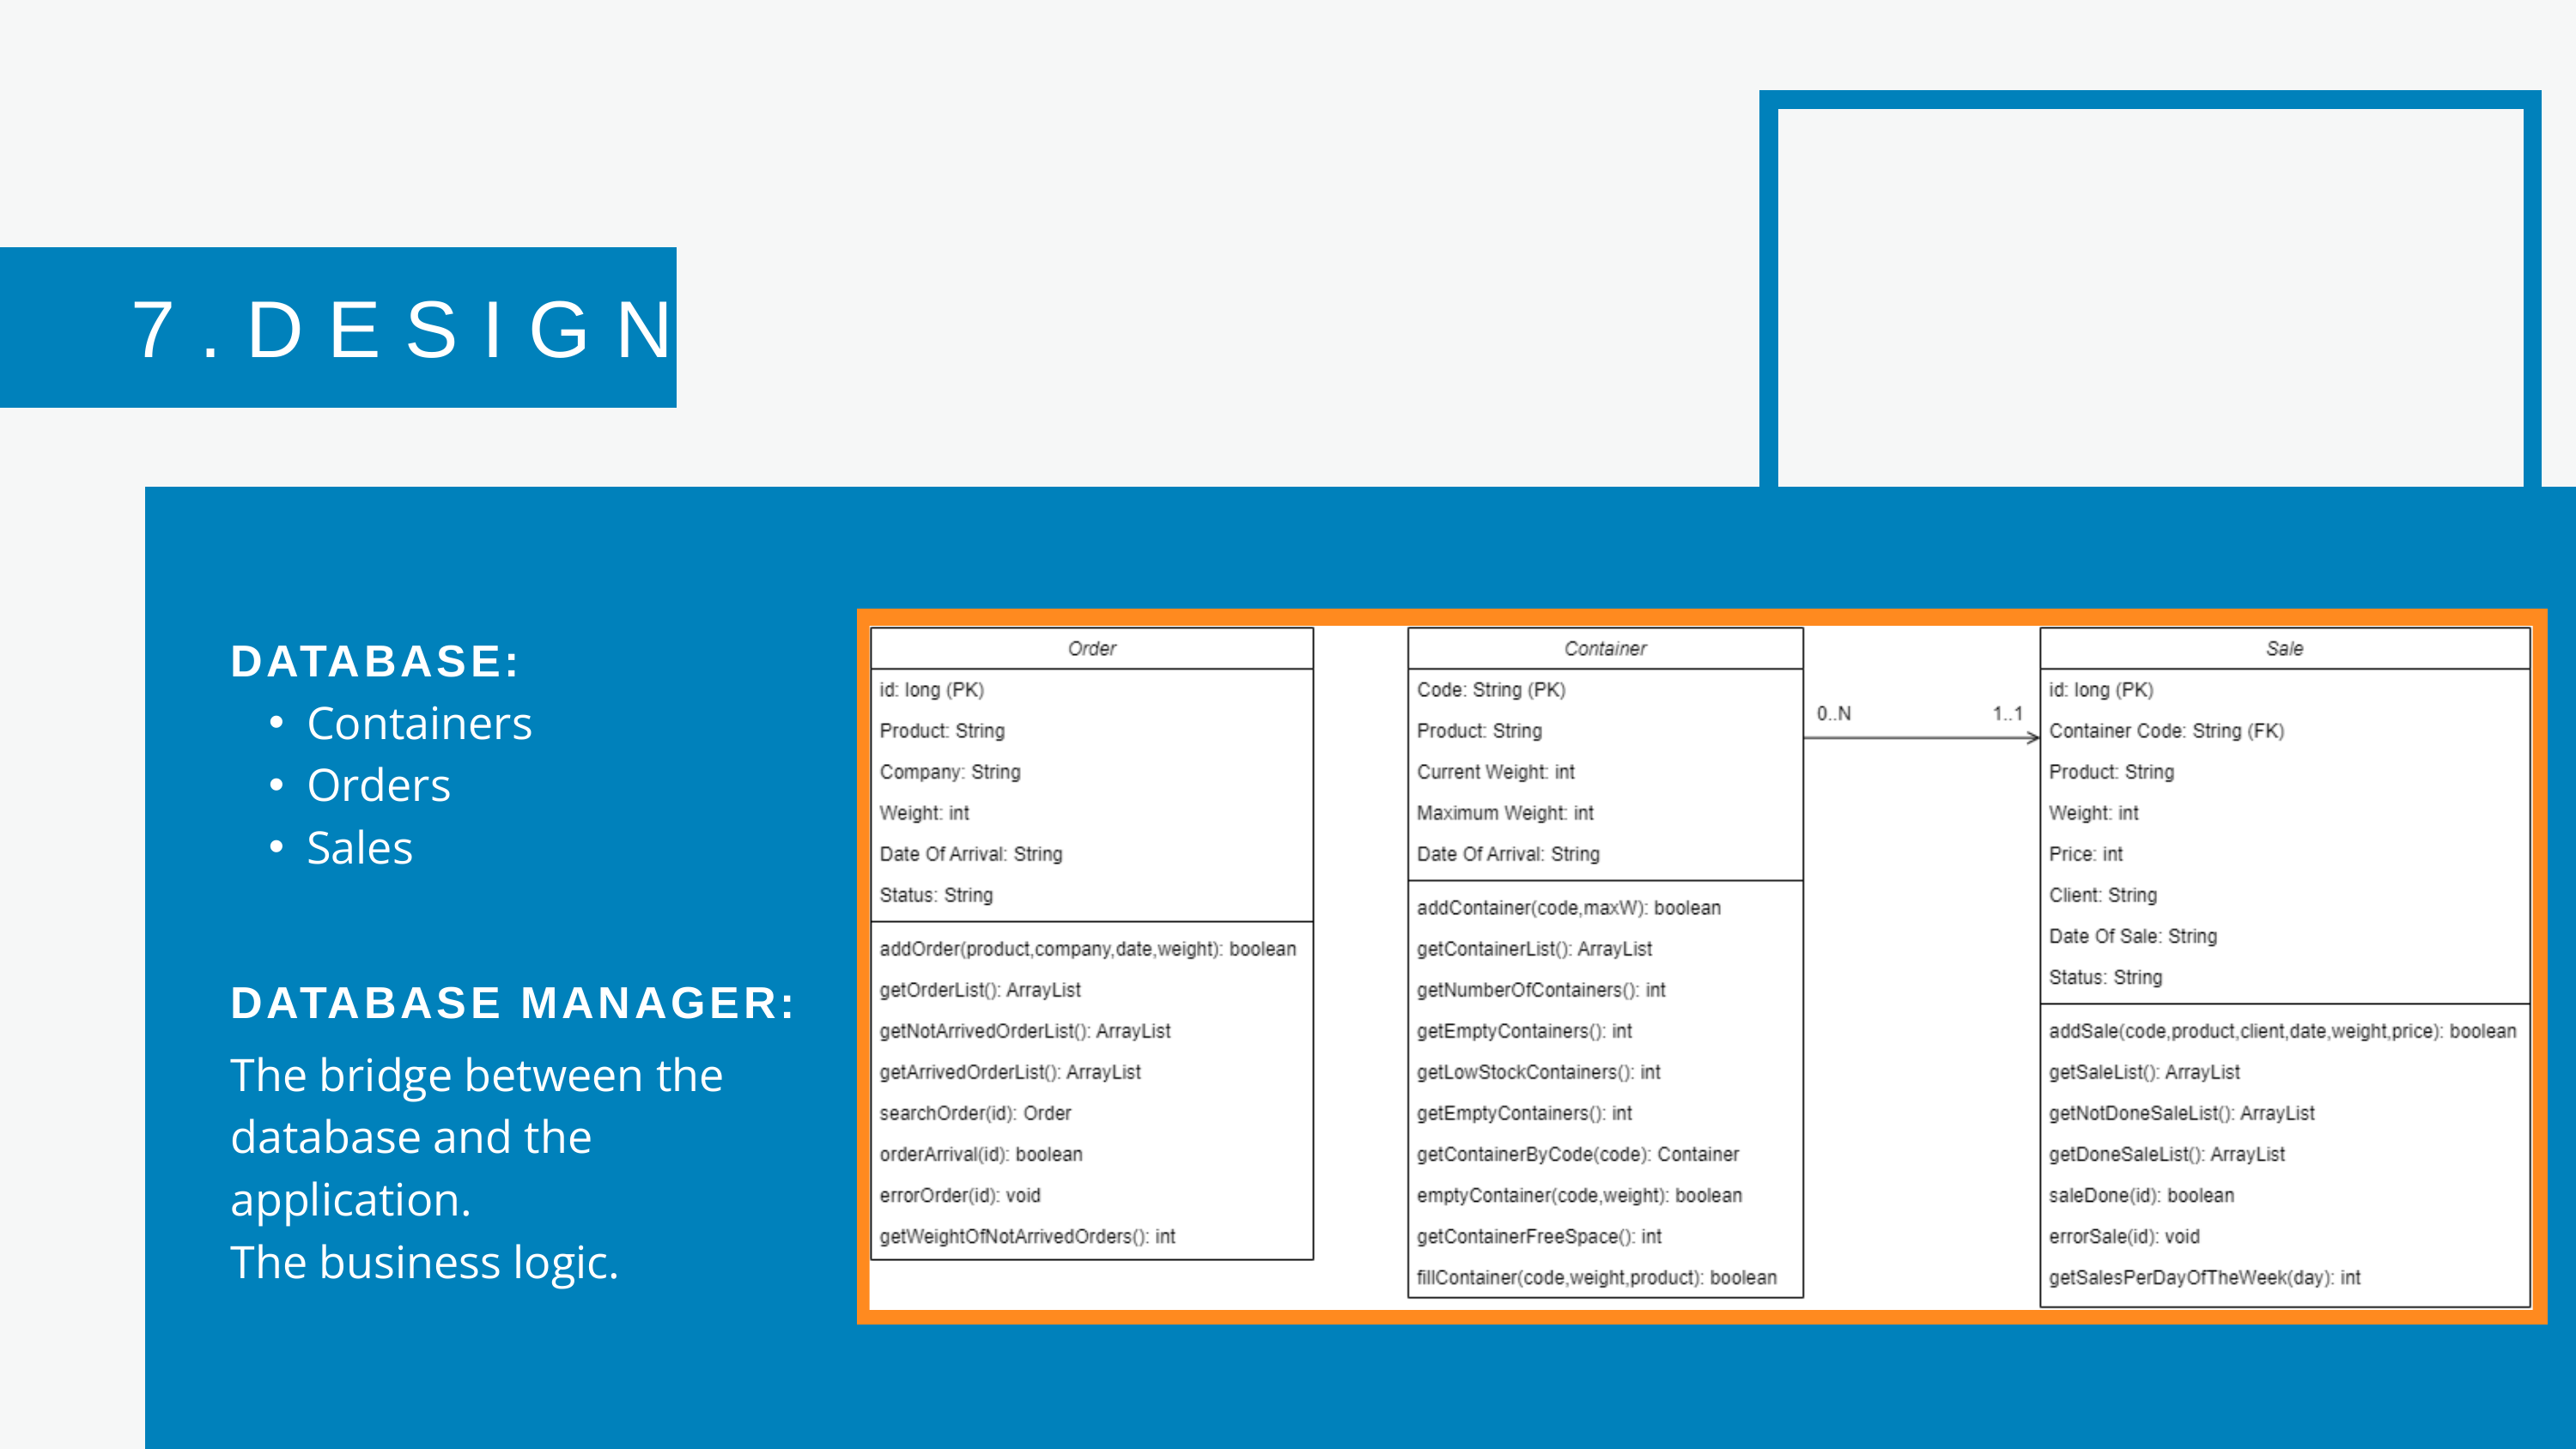

7.DESIGN

DATABASE:

Containers
Orders
Sales
DATABASE MANAGER:
The bridge between the database and the application.
The business logic.